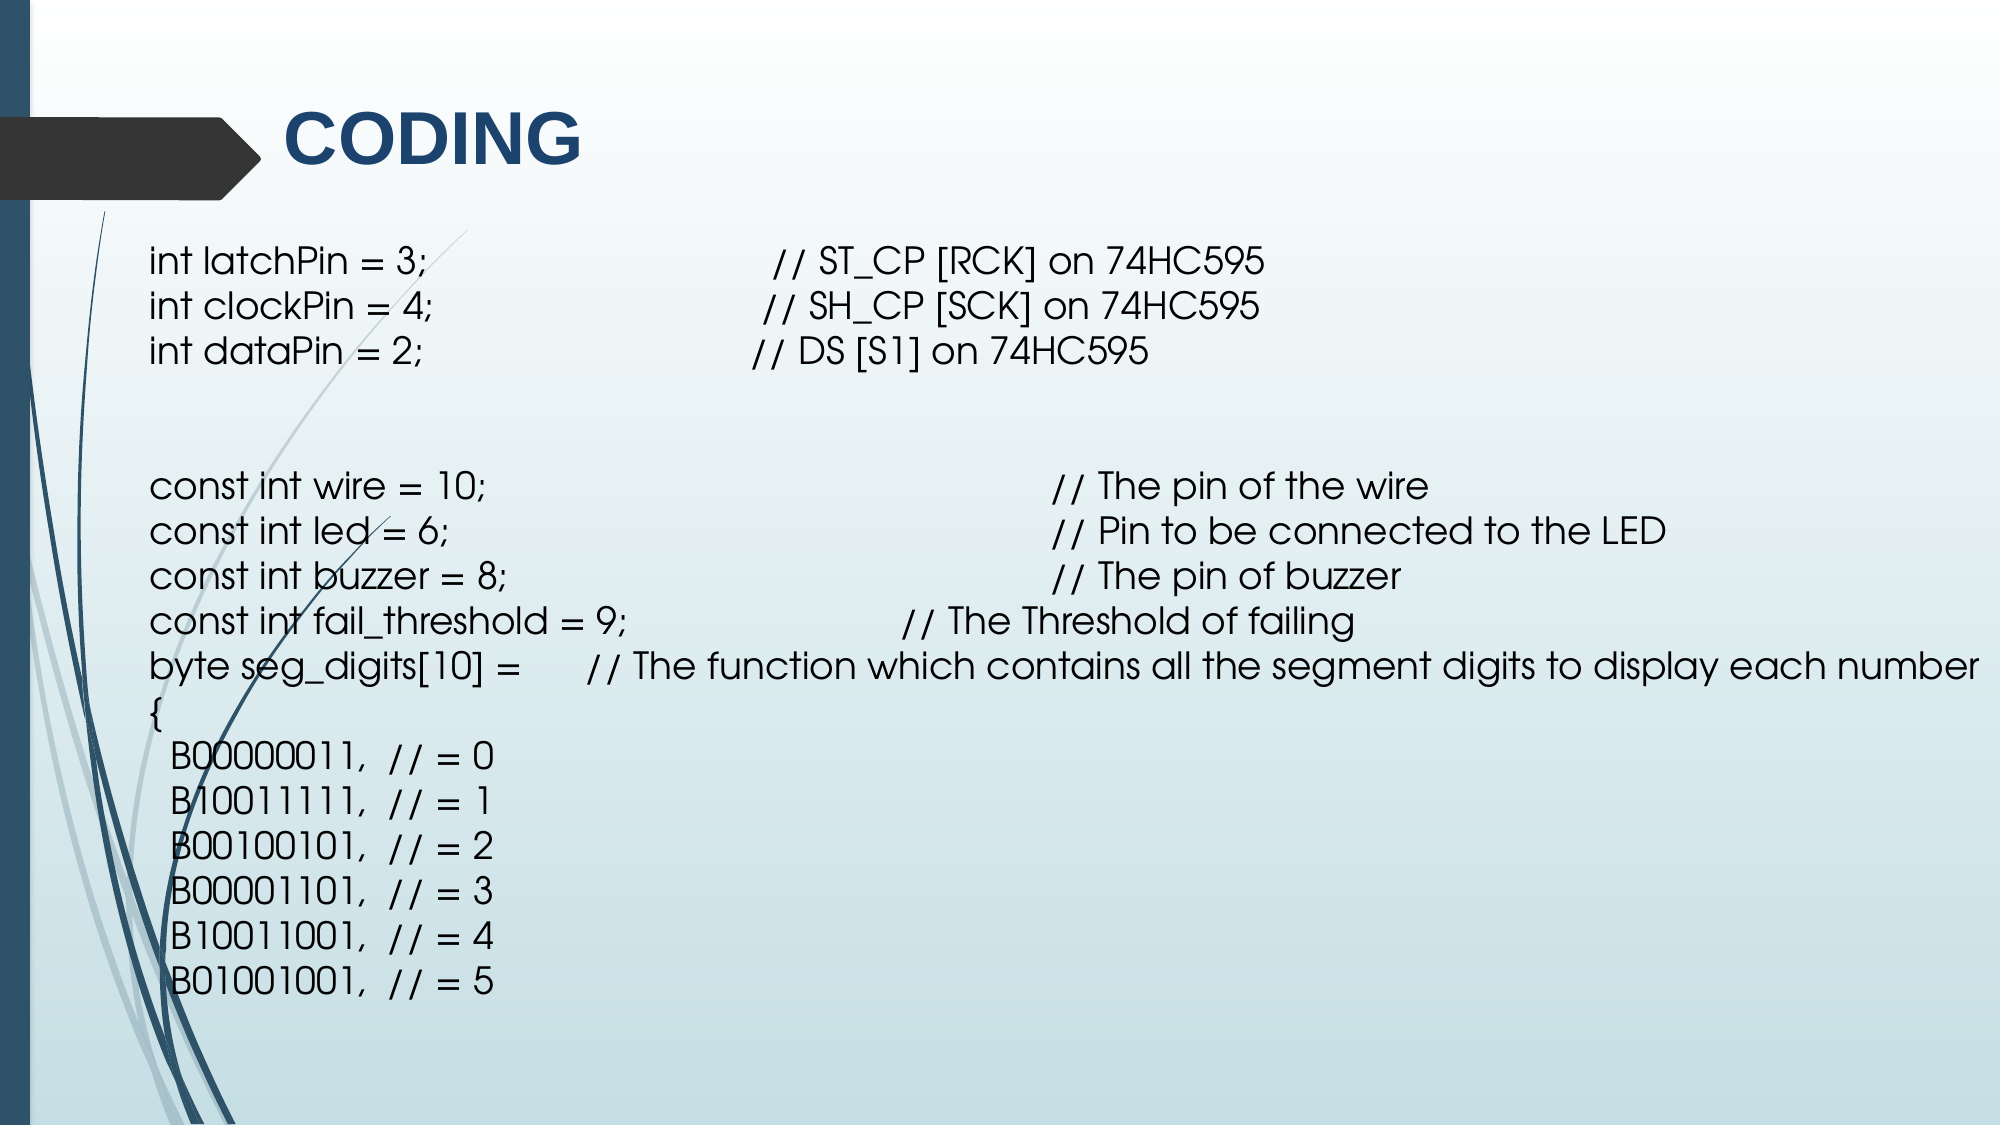

# CODING
int latchPin = 3;      		  // ST_CP [RCK] on 74HC595
int clockPin = 4;     		 // SH_CP [SCK] on 74HC595
int dataPin = 2;     		// DS [S1] on 74HC595

const int wire = 10;  				// The pin of the wire
const int led = 6;   				// Pin to be connected to the LED
const int buzzer = 8; 				// The pin of buzzer
const int fail_threshold = 9; 	  	// The Threshold of failing
byte seg_digits[10] =      // The function which contains all the segment digits to display each number
{
  B00000011,  // = 0
  B10011111,  // = 1
  B00100101,  // = 2
  B00001101,  // = 3
  B10011001,  // = 4
  B01001001,  // = 5